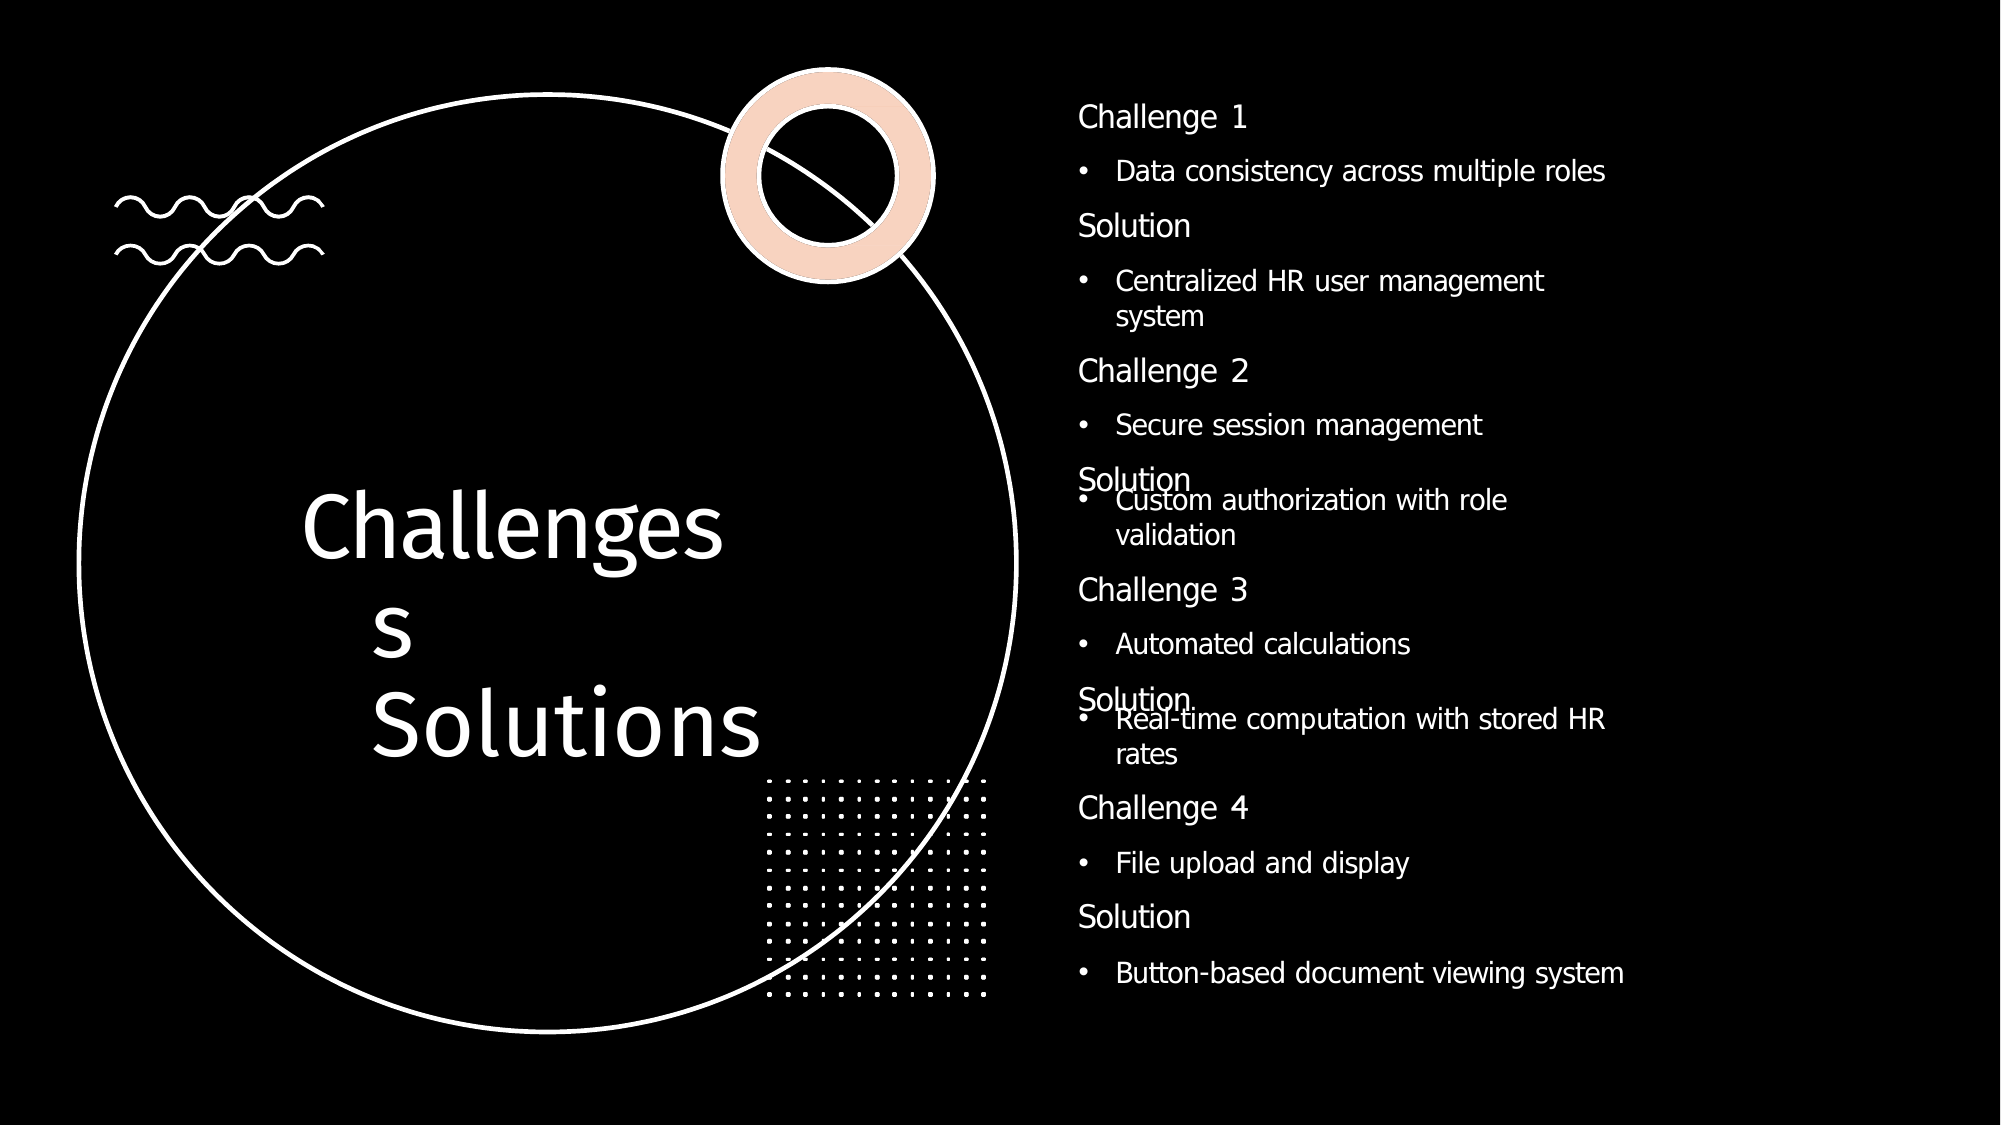

Challenge 1
Data consistency across multiple roles
Solution
Centralized HR user management system
Challenge 2
Secure session management
Solution

Custom authorization with role validation
Challenge 3
Automated calculations
Solution
Challenges s Solutions
Real-time computation with stored HR rates
Challenge 4
File upload and display
Solution
Button-based document viewing system